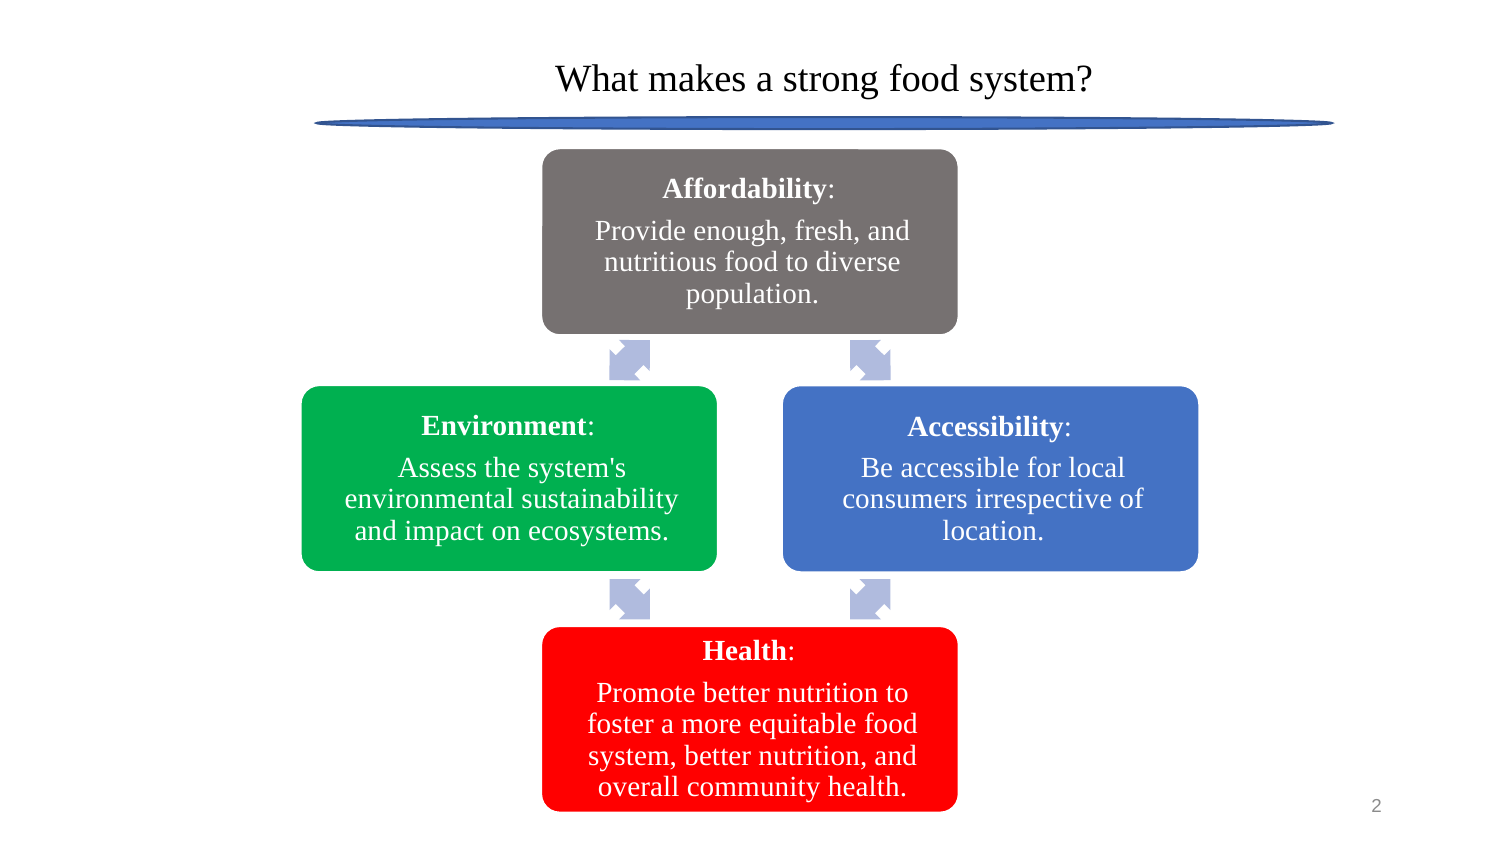

# What makes a strong food system?

Affordability:
Provide enough, fresh, and nutritious food to diverse population.

Accessibility:
Be accessible for local consumers irrespective of location.

Health:
Promote better nutrition to foster a more equitable food system, better nutrition, and overall community health.

Environment:
Assess the system's environmental sustainability and impact on ecosystems.

2